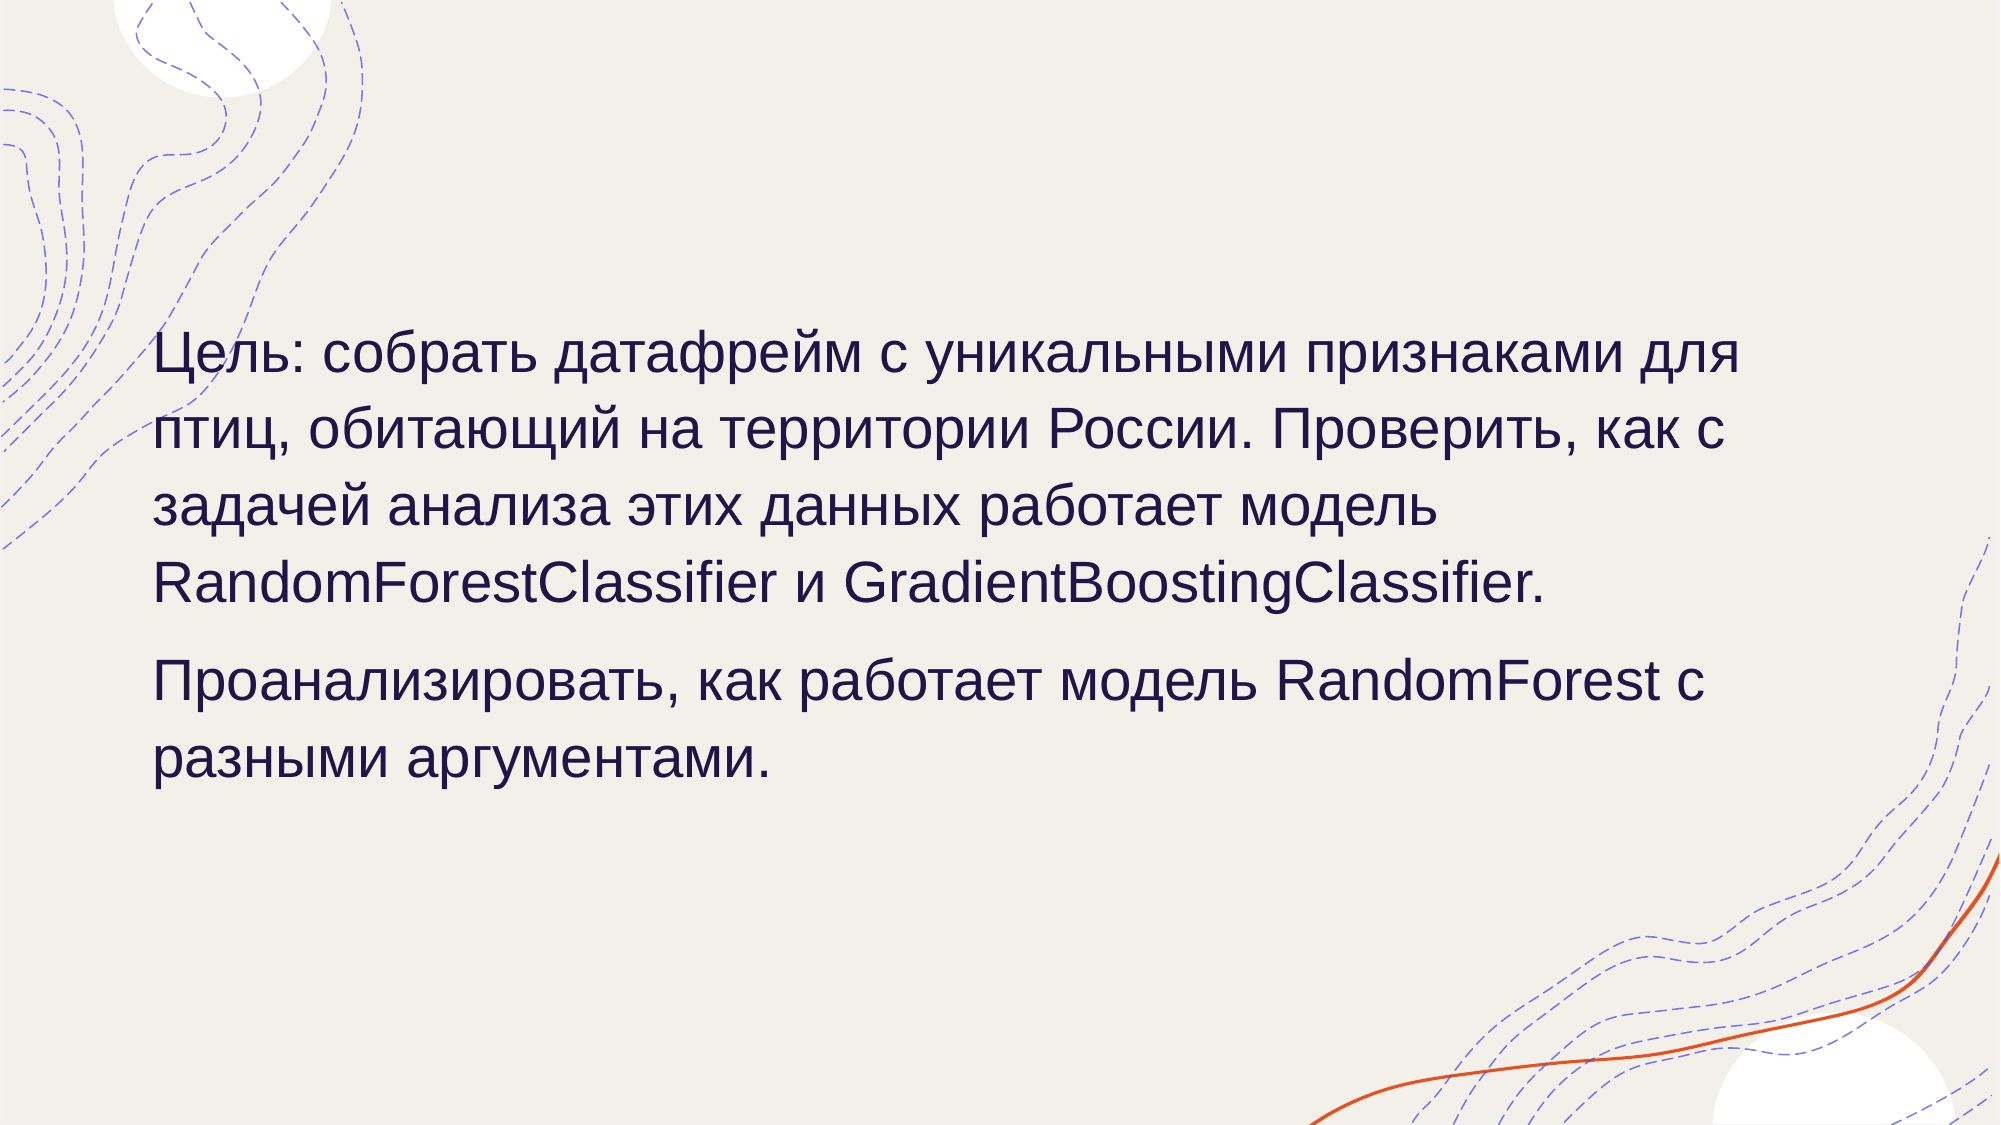

#
Цель: собрать датафрейм с уникальными признаками для птиц, обитающий на территории России. Проверить, как с задачей анализа этих данных работает модель RandomForestClassifier и GradientBoostingClassifier.
Проанализировать, как работает модель RandomForest с разными аргументами.